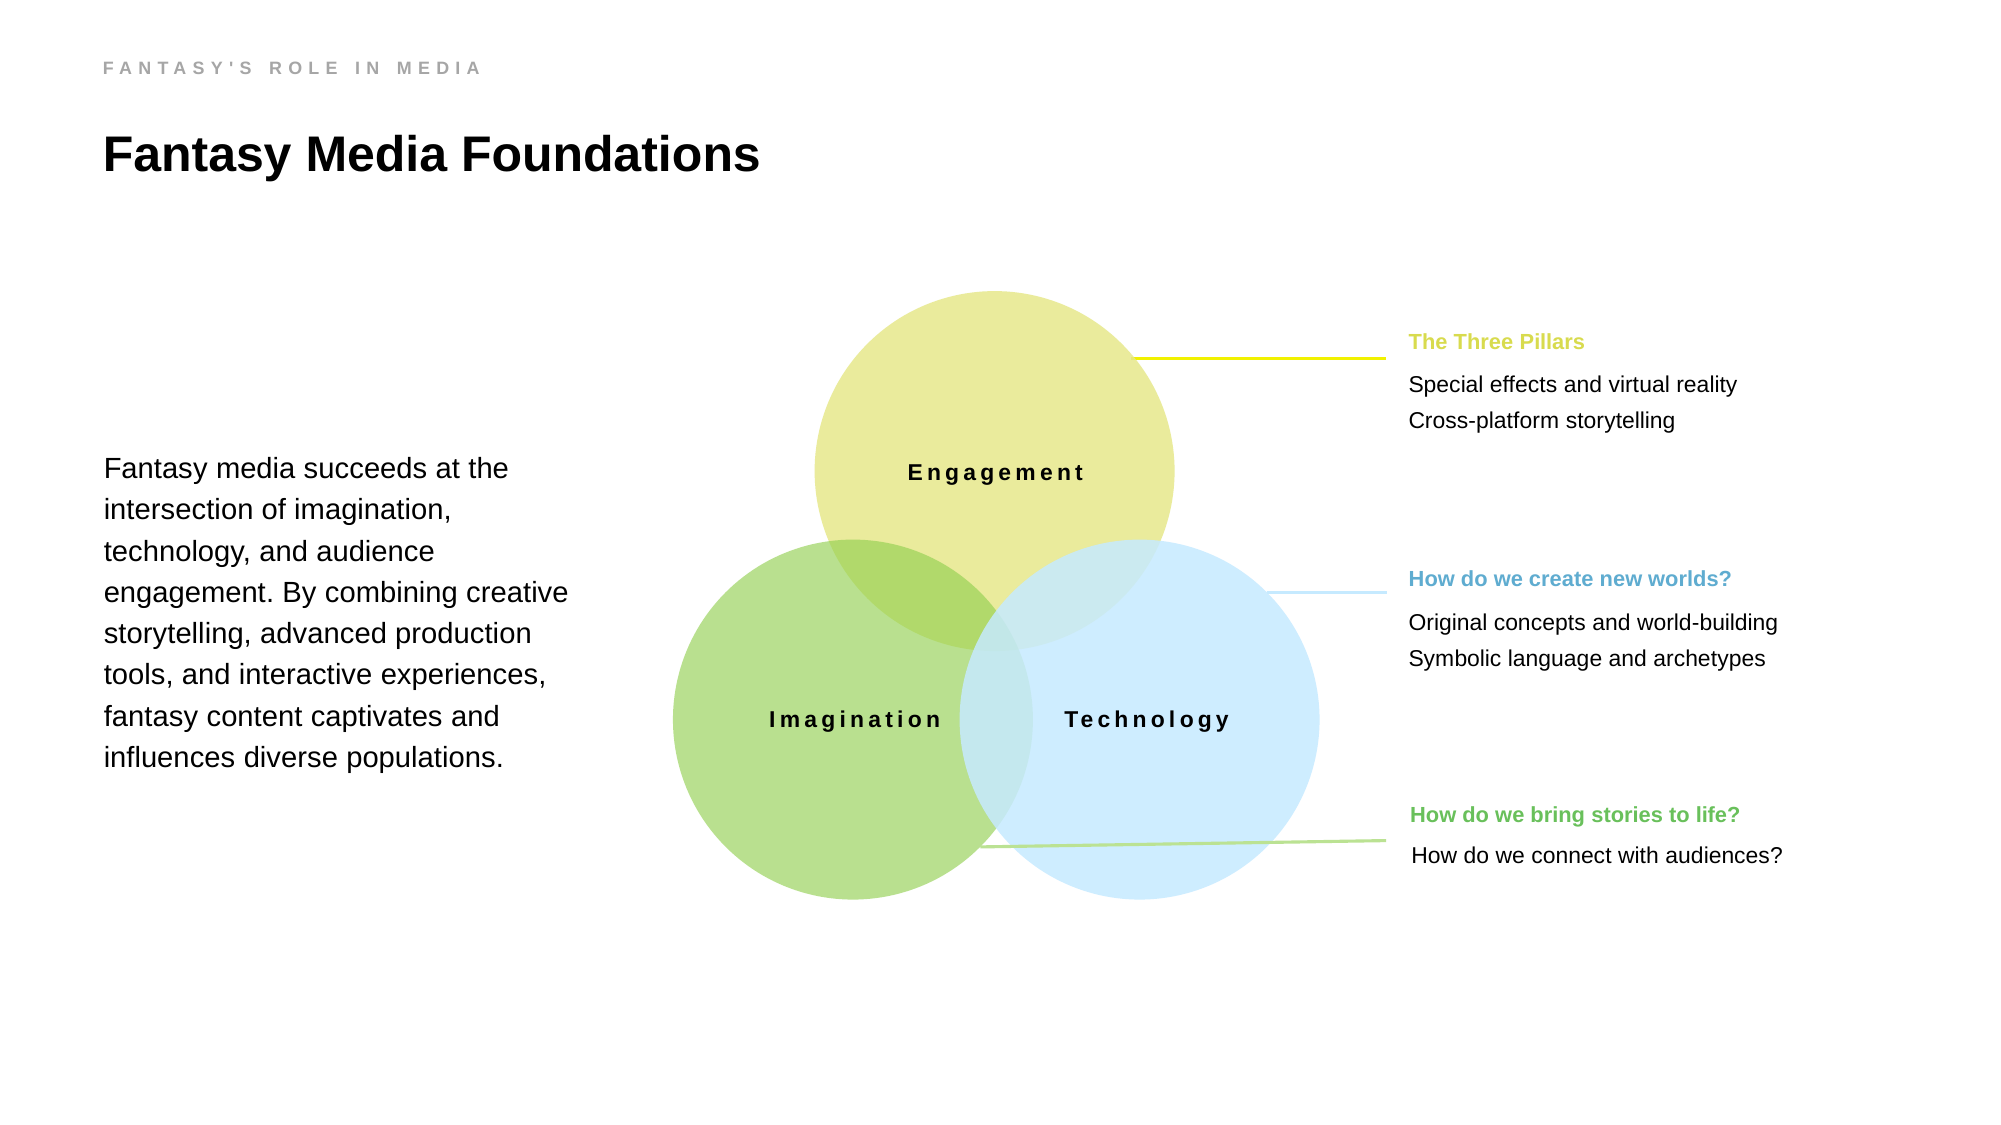

FANTASY'S ROLE IN MEDIA
Fantasy Media Foundations
The Three Pillars
Fantasy media succeeds at the intersection of imagination, technology, and audience engagement. By combining creative storytelling, advanced production tools, and interactive experiences, fantasy content captivates and influences diverse populations.
Special effects and virtual reality
Cross-platform storytelling
Engagement
How do we create new worlds?
Original concepts and world-building
Symbolic language and archetypes
Imagination
Technology
How do we bring stories to life?
How do we connect with audiences?